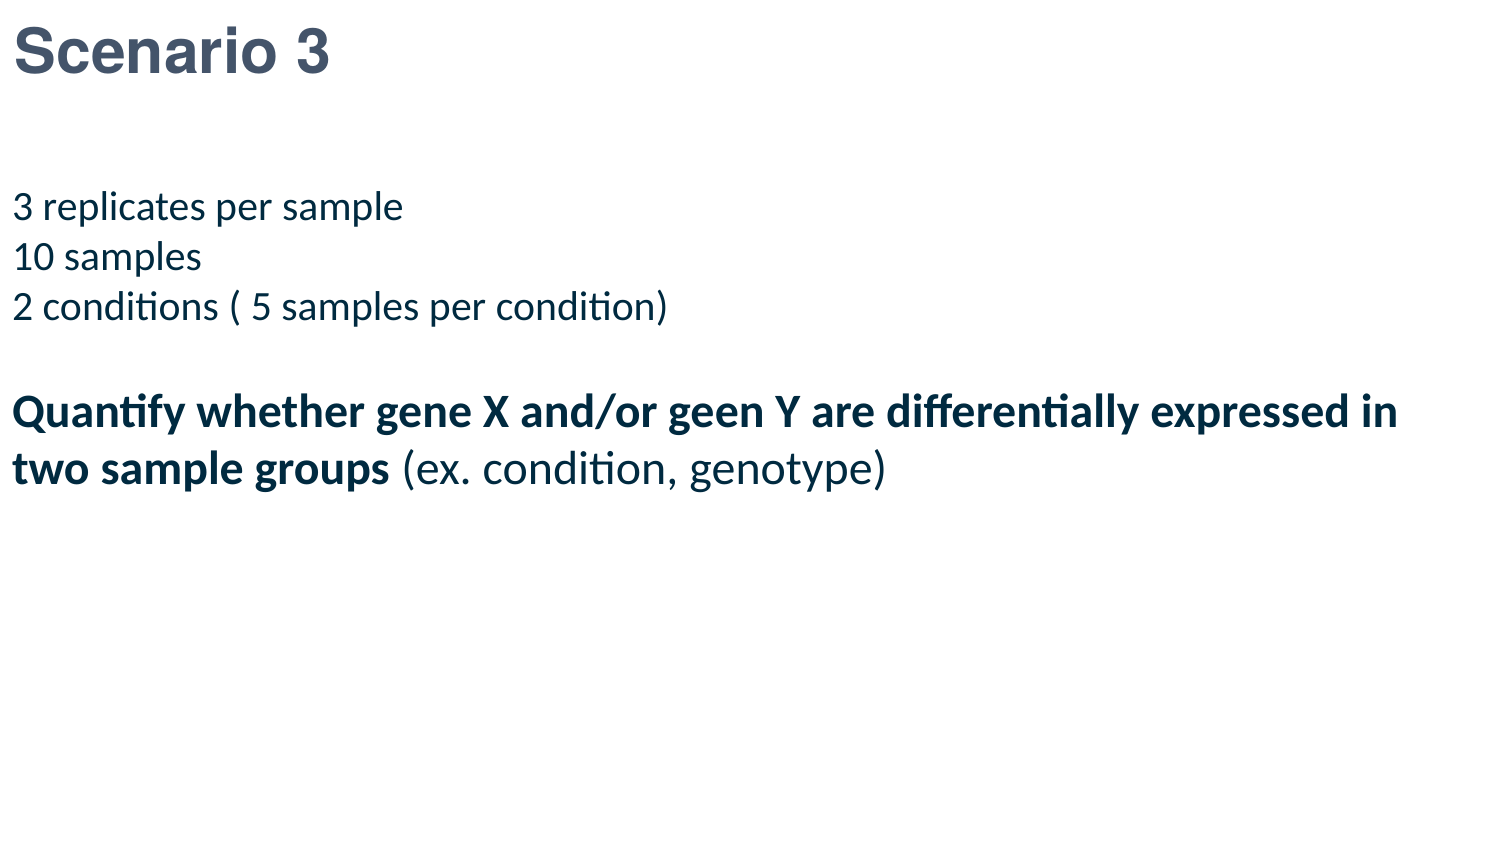

Scenario 3
3 replicates per sample
10 samples
2 conditions ( 5 samples per condition)

Quantify whether gene X and/or geen Y are differentially expressed in two sample groups (ex. condition, genotype)